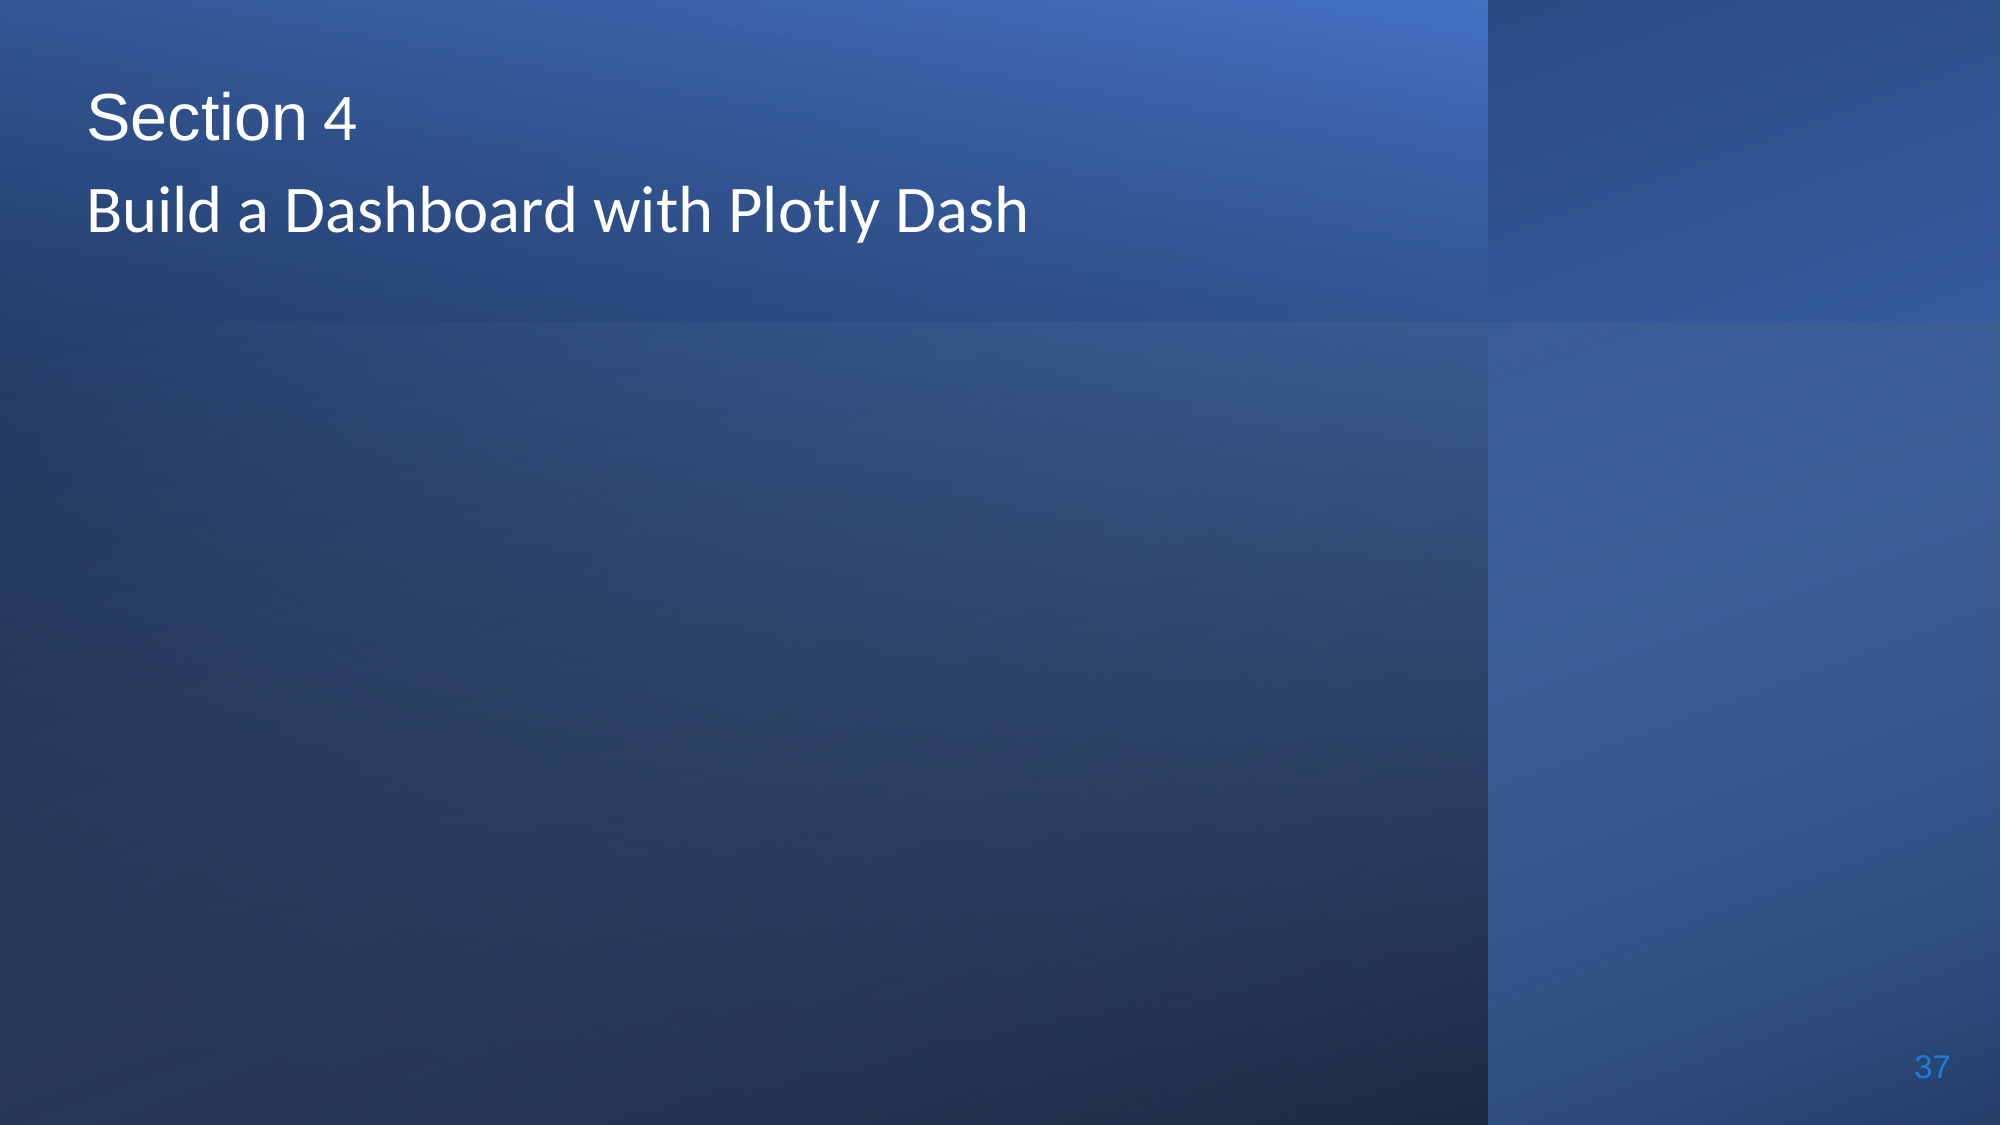

Section 4
Build a Dashboard with Plotly Dash
37